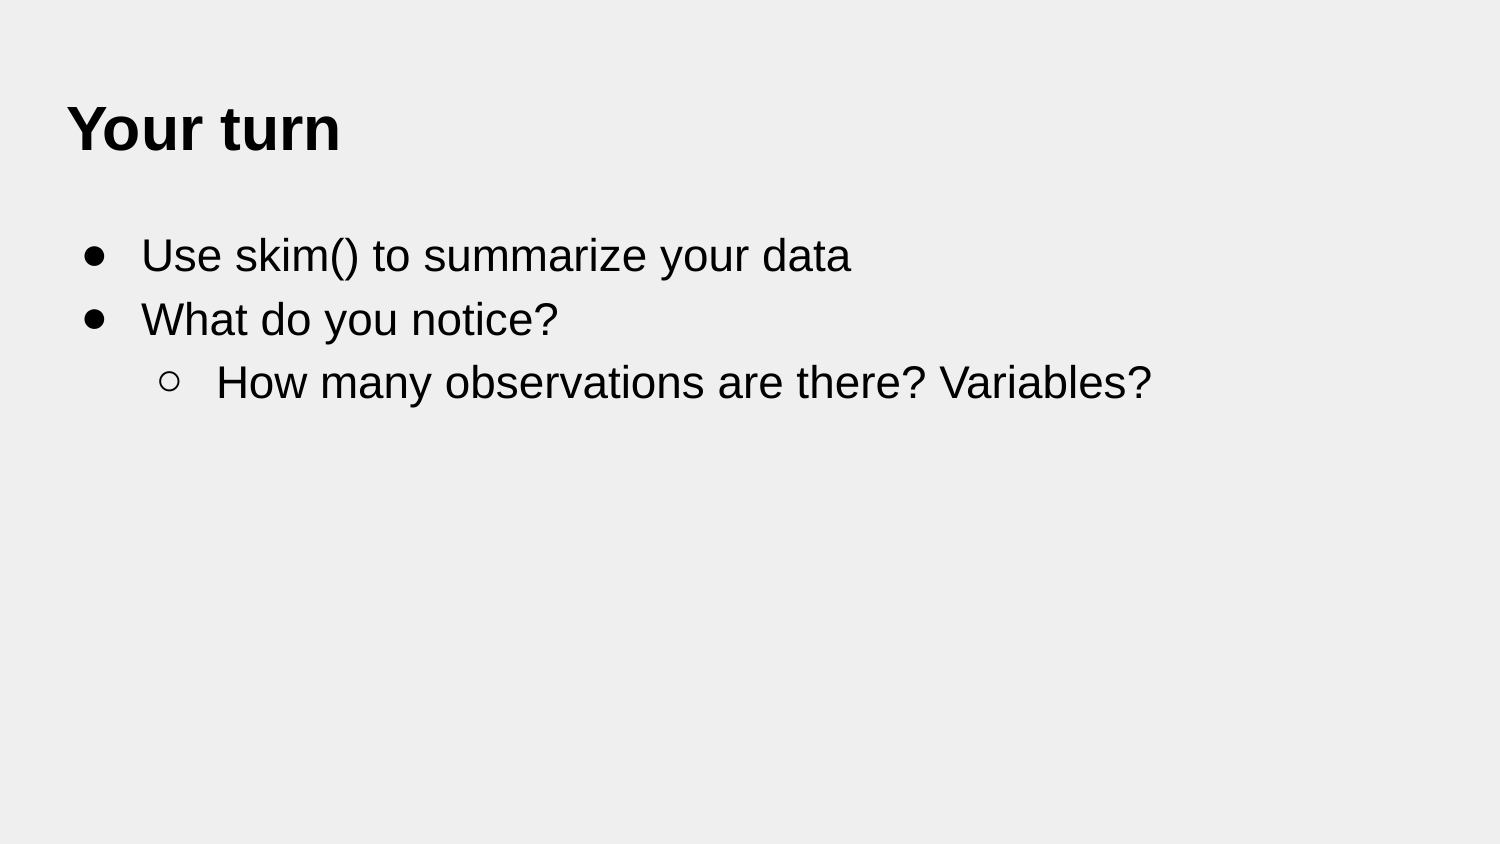

# Your turn
Use skim() to summarize your data
What do you notice?
How many observations are there? Variables?